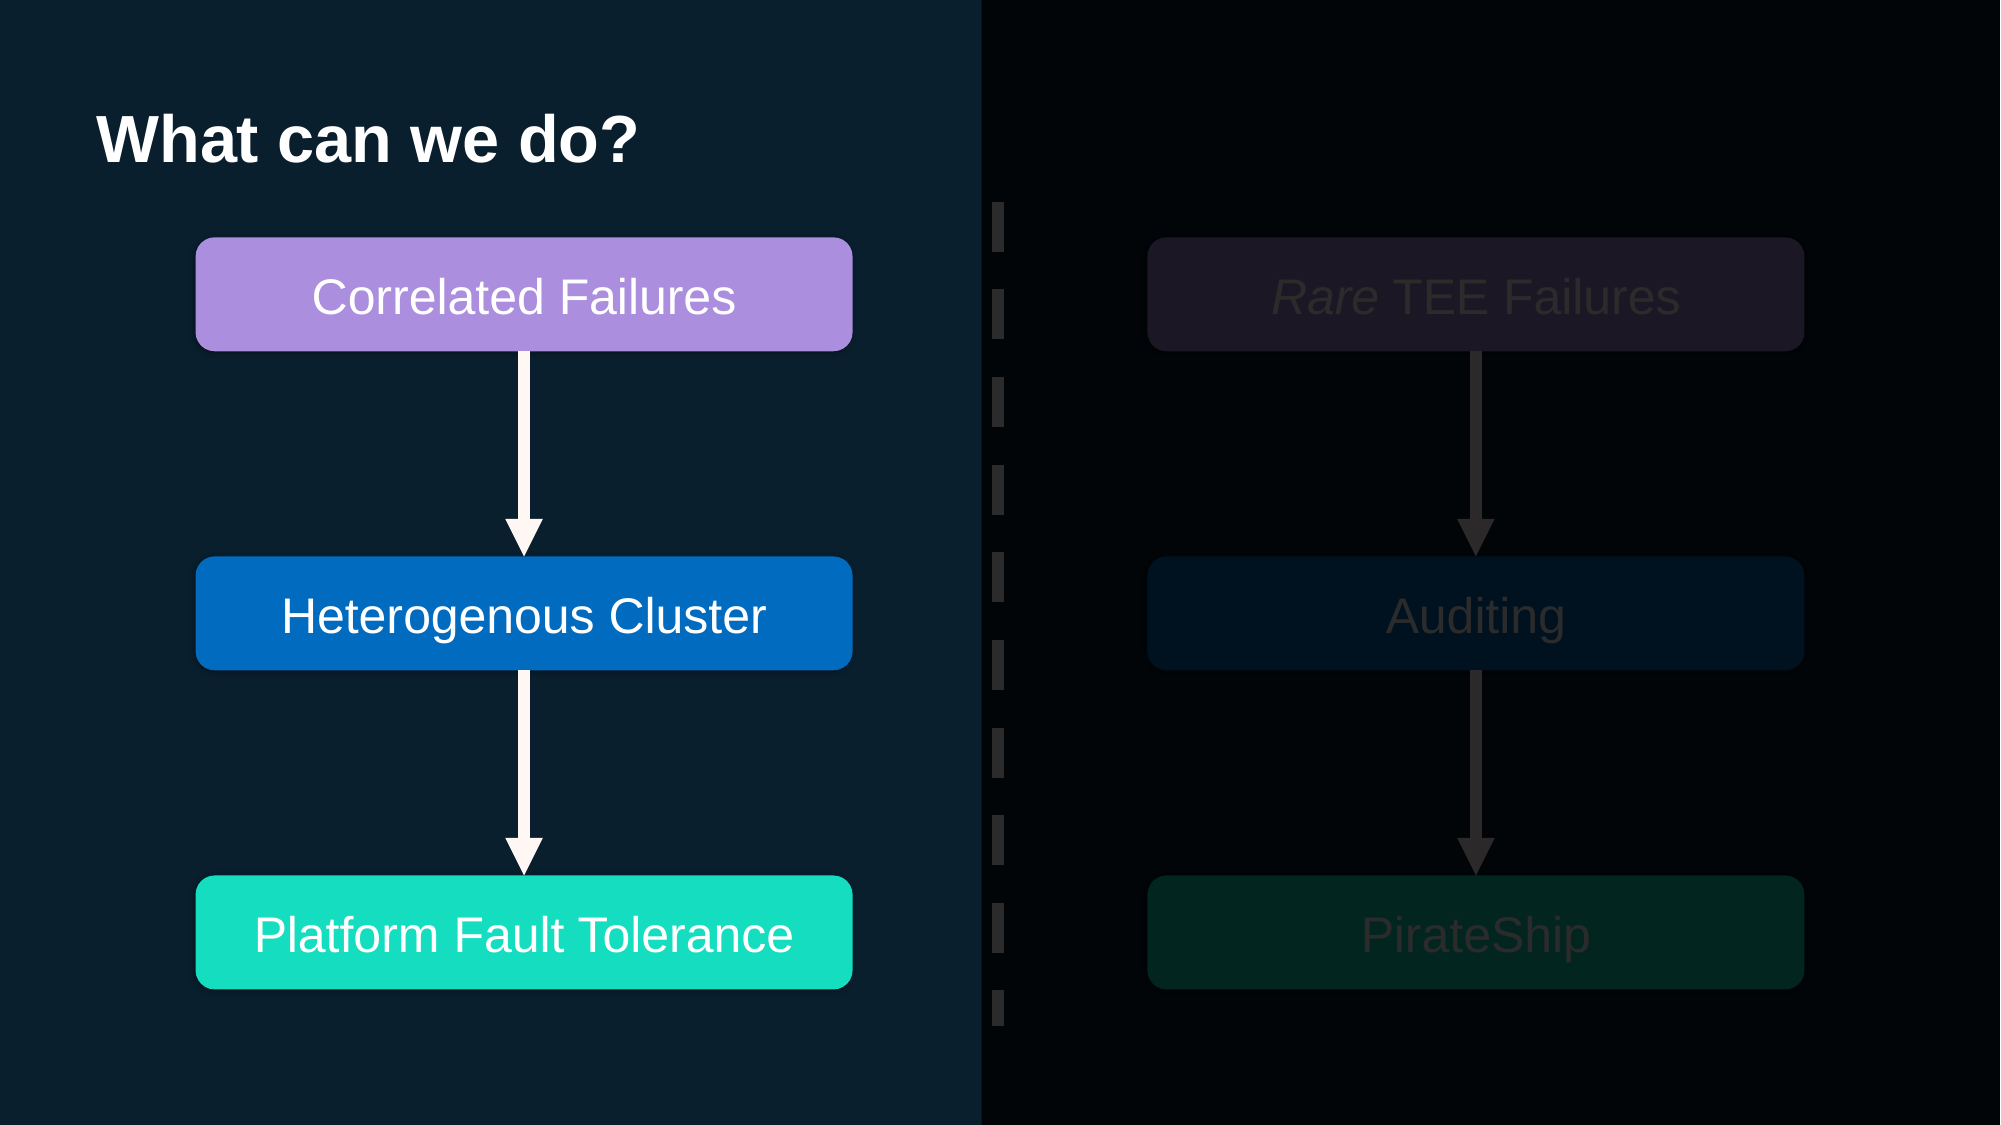

# What can we do?
Correlated Failures
Rare TEE Failures
Heterogenous Cluster
Auditing
Platform Fault Tolerance
PirateShip